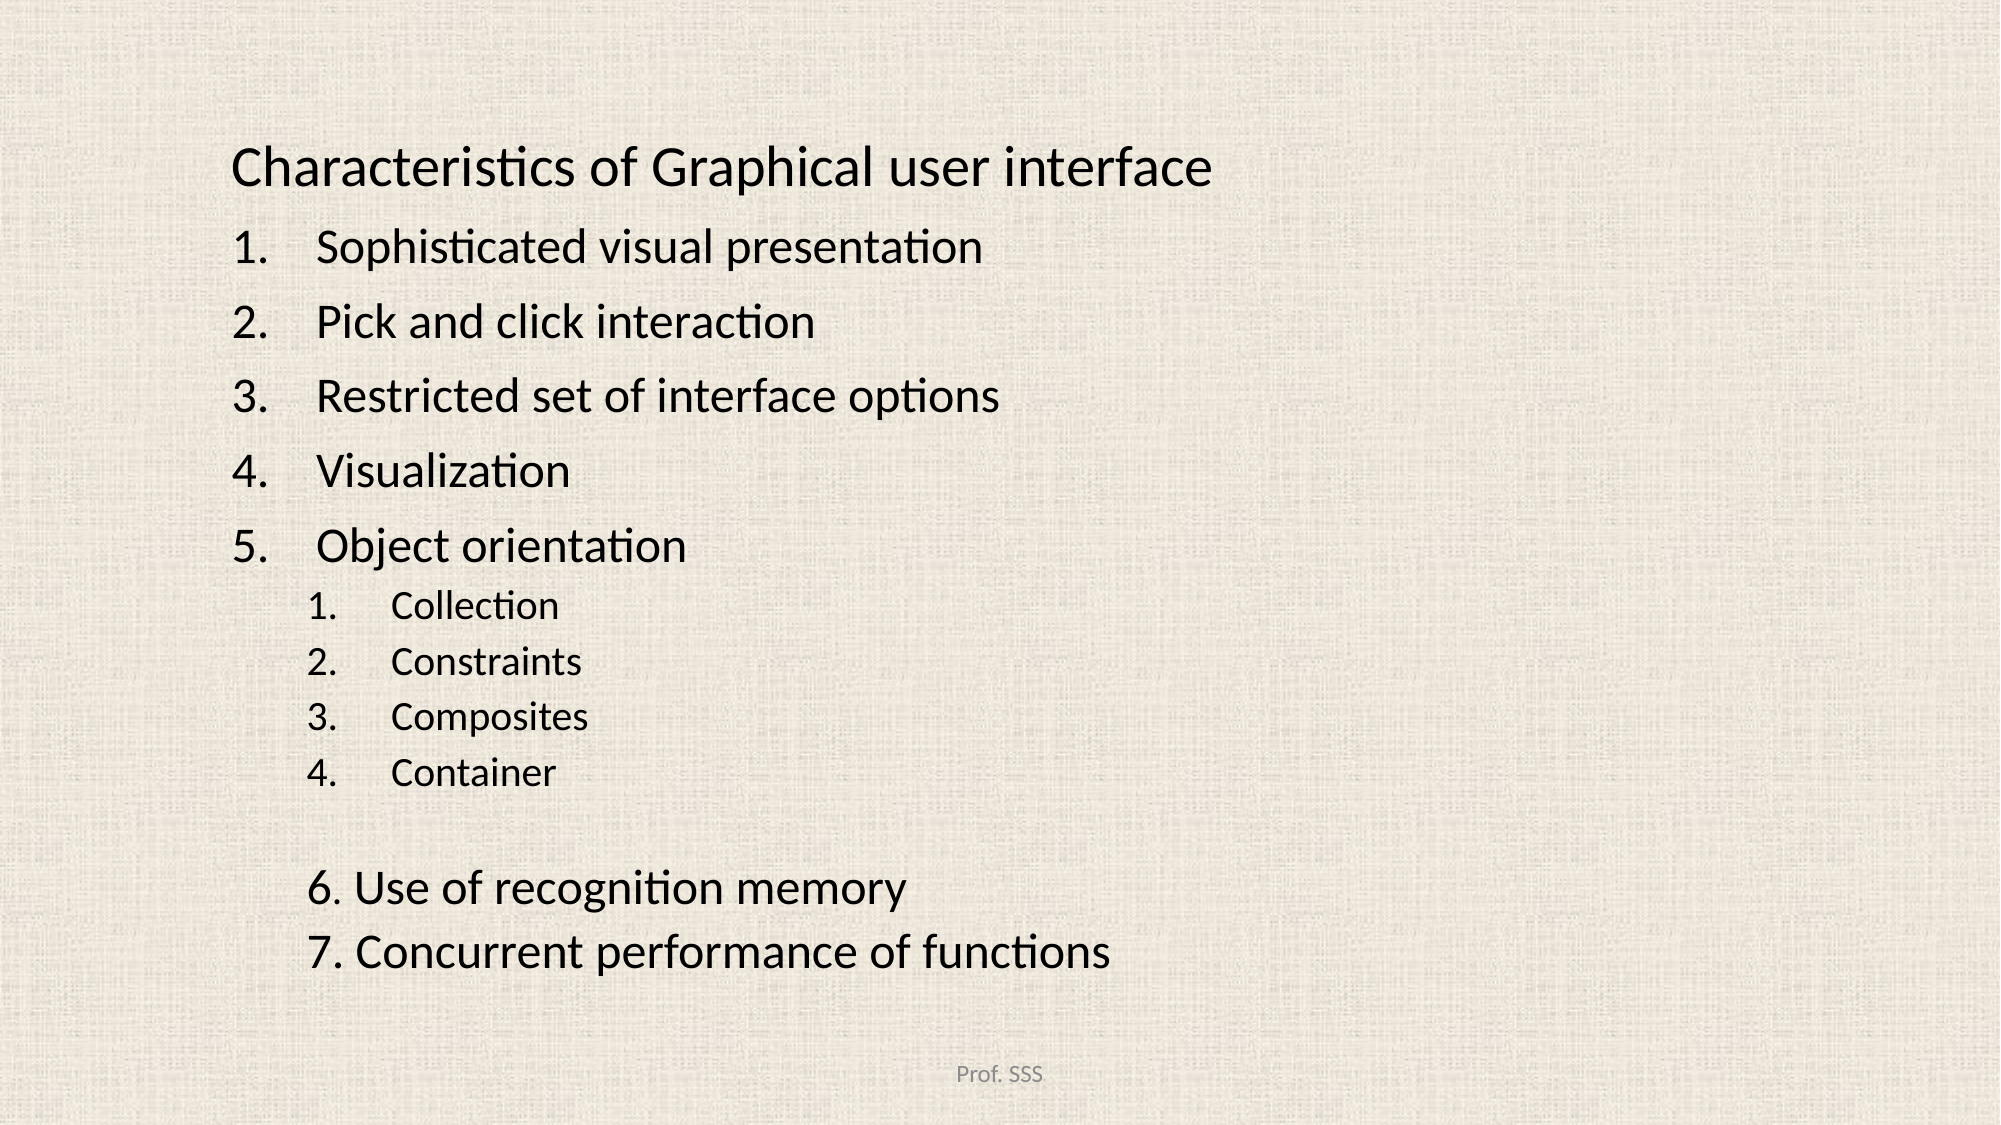

#
Characteristics of Graphical user interface
Sophisticated visual presentation
Pick and click interaction
Restricted set of interface options
Visualization
Object orientation
Collection
Constraints
Composites
Container

6. Use of recognition memory
7. Concurrent performance of functions

Prof. SSS